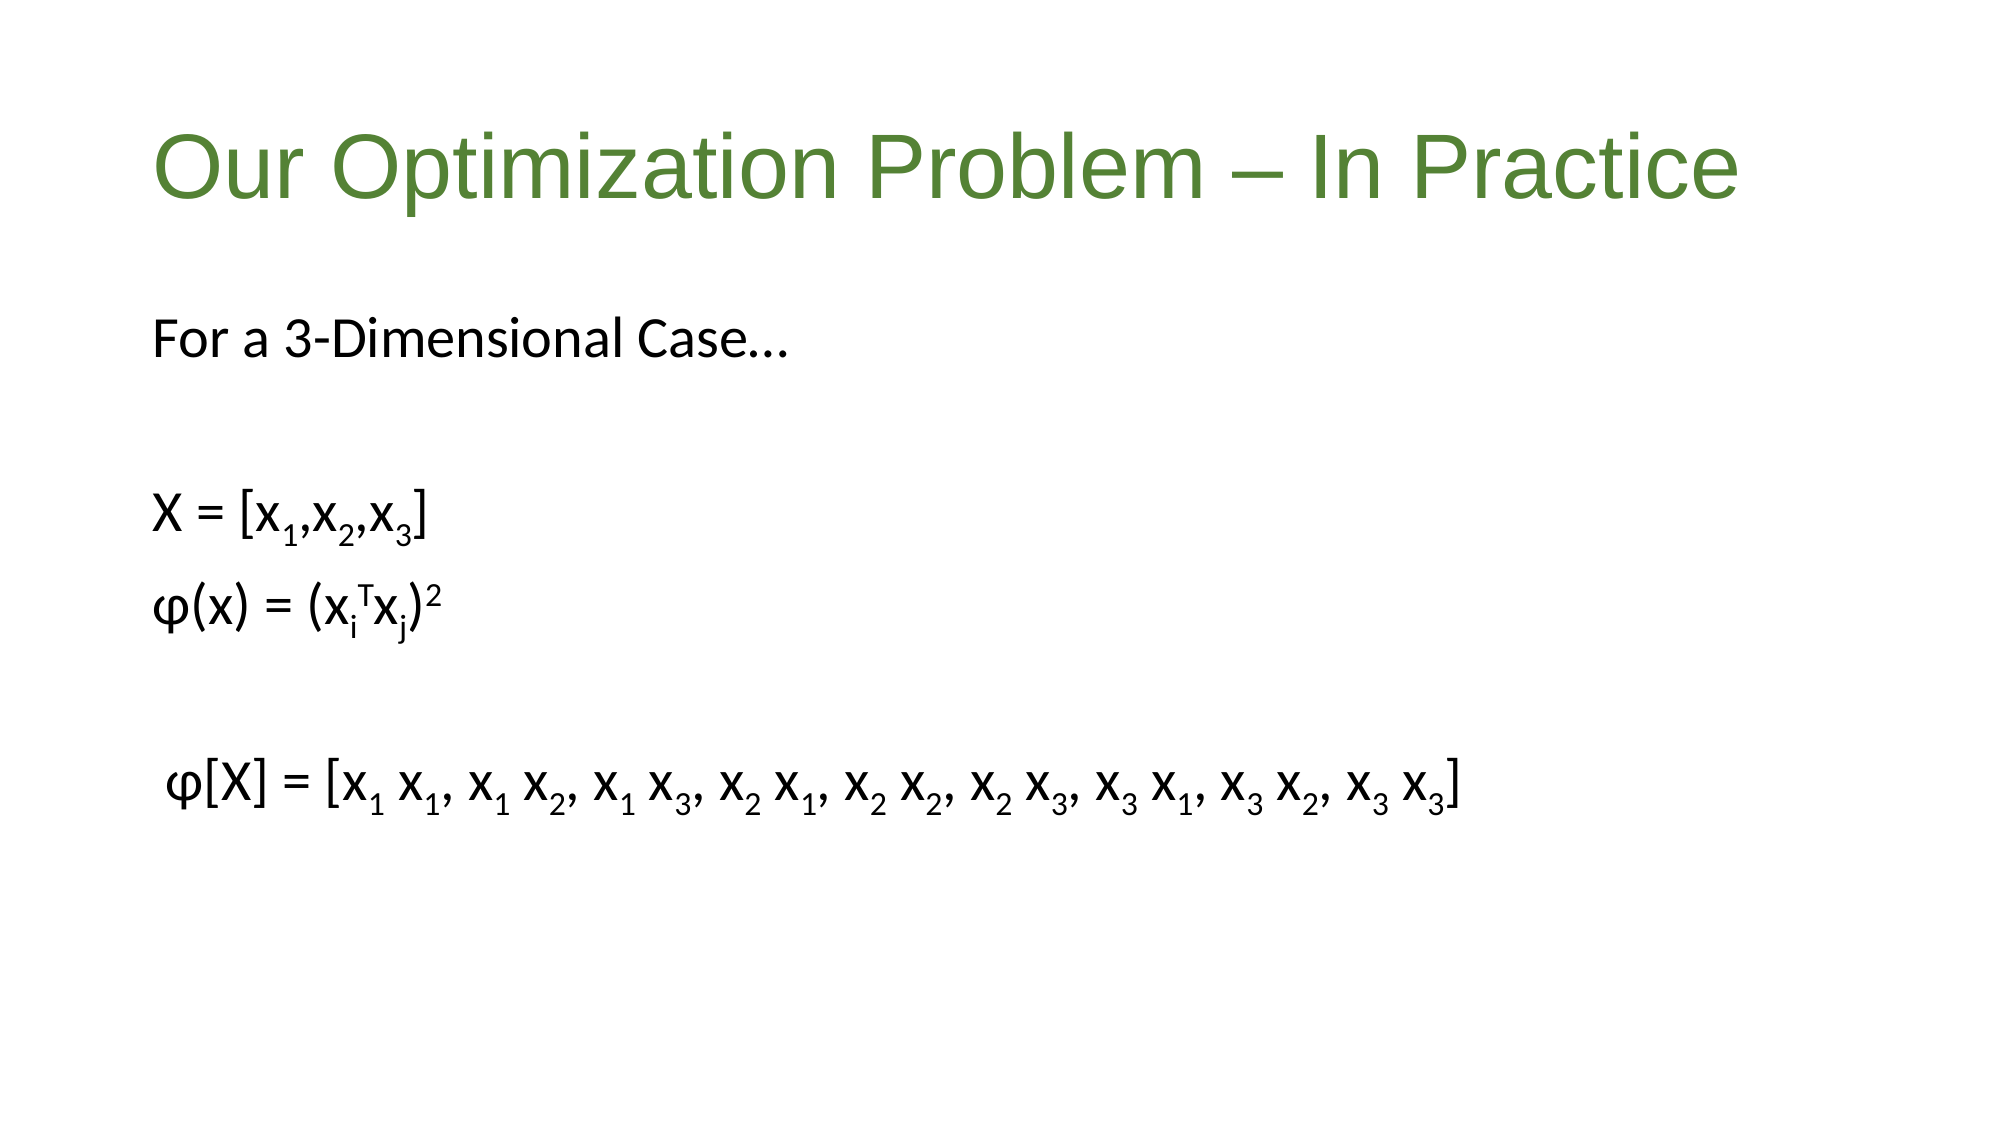

# Our Optimization Problem – In Practice
For a 3-Dimensional Case…

X = [x1,x2,x3]
φ(x) = (xiTxj)2

 φ[X] = [x1 x1, x1 x2, x1 x3, x2 x1, x2 x2, x2 x3, x3 x1, x3 x2, x3 x3]